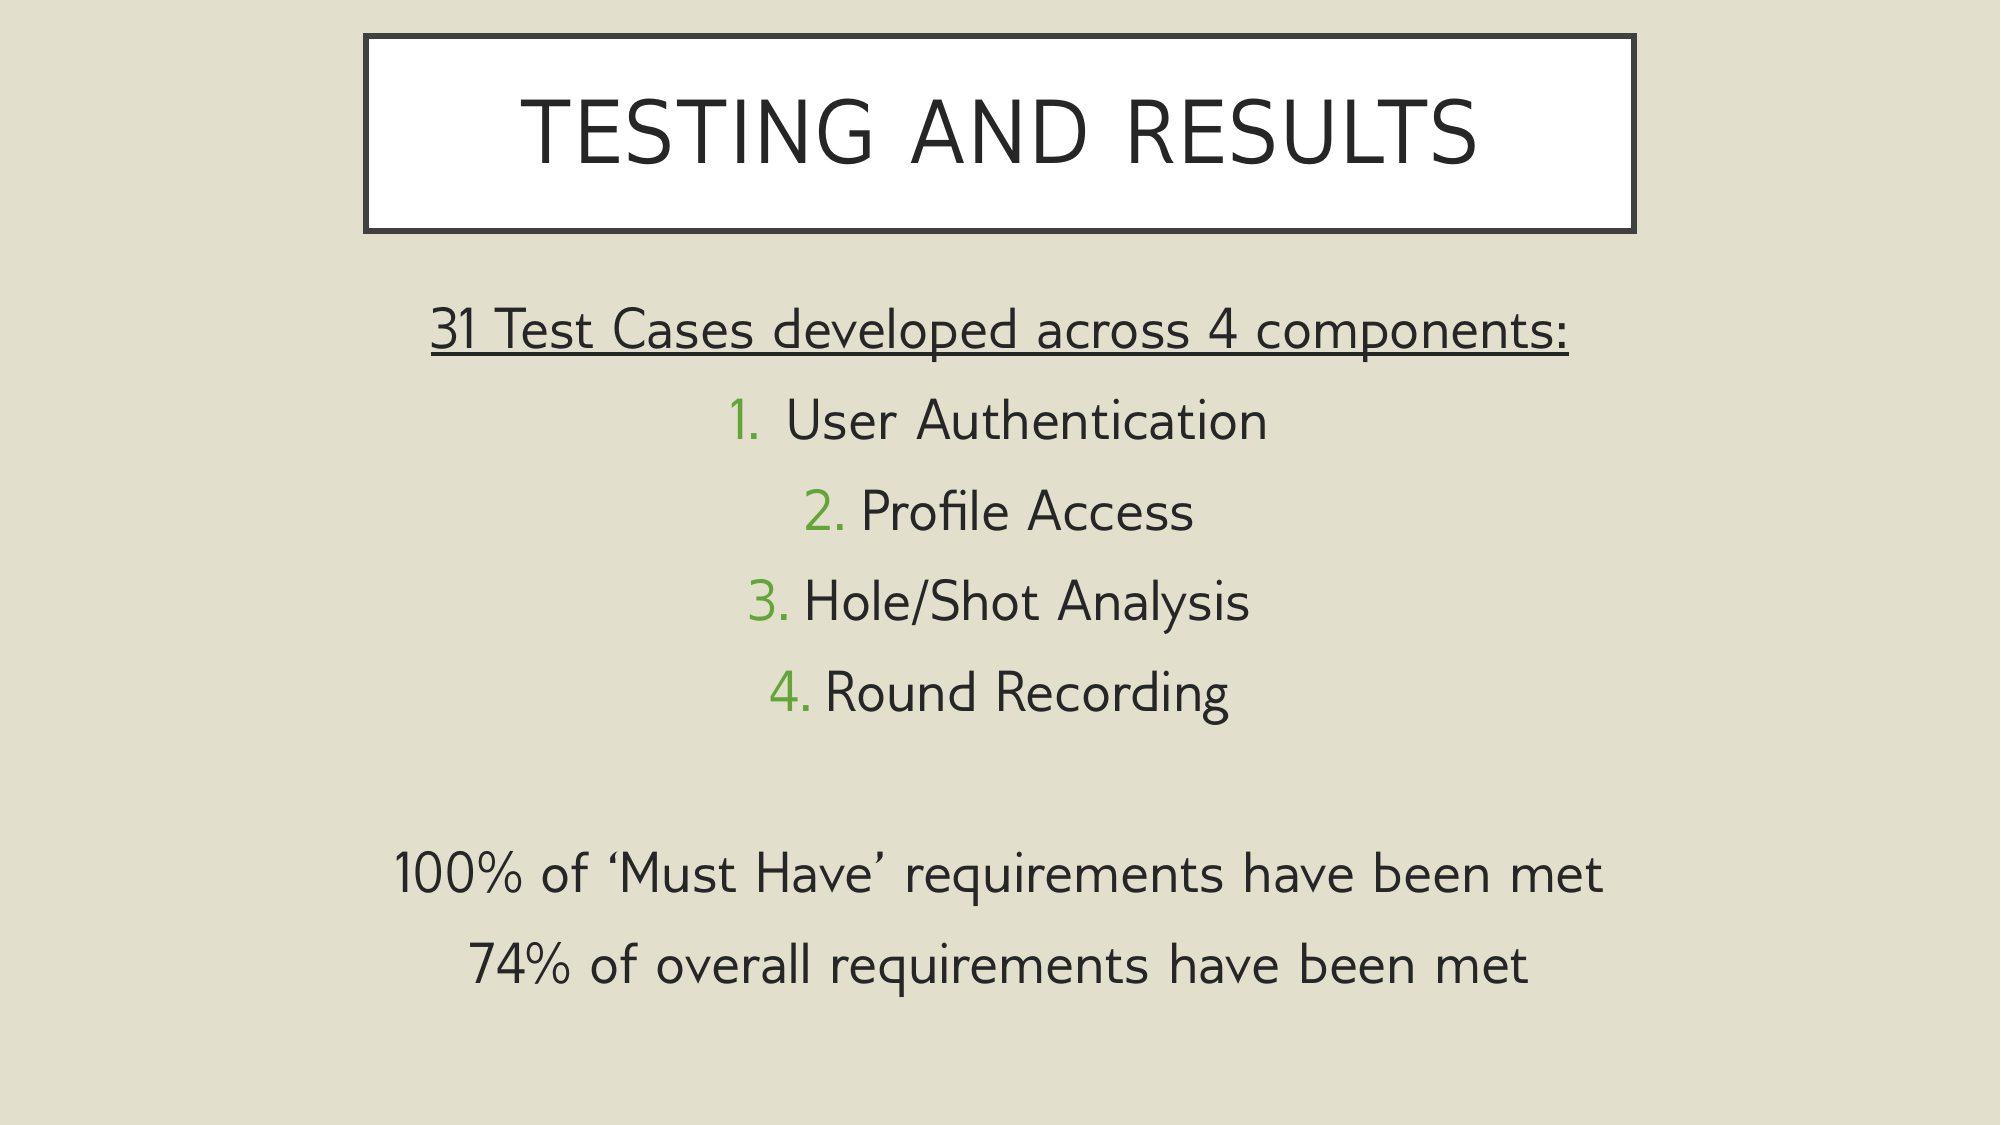

# Testing and results
31 Test Cases developed across 4 components:
User Authentication
Profile Access
Hole/Shot Analysis
Round Recording

100% of ‘Must Have’ requirements have been met
74% of overall requirements have been met